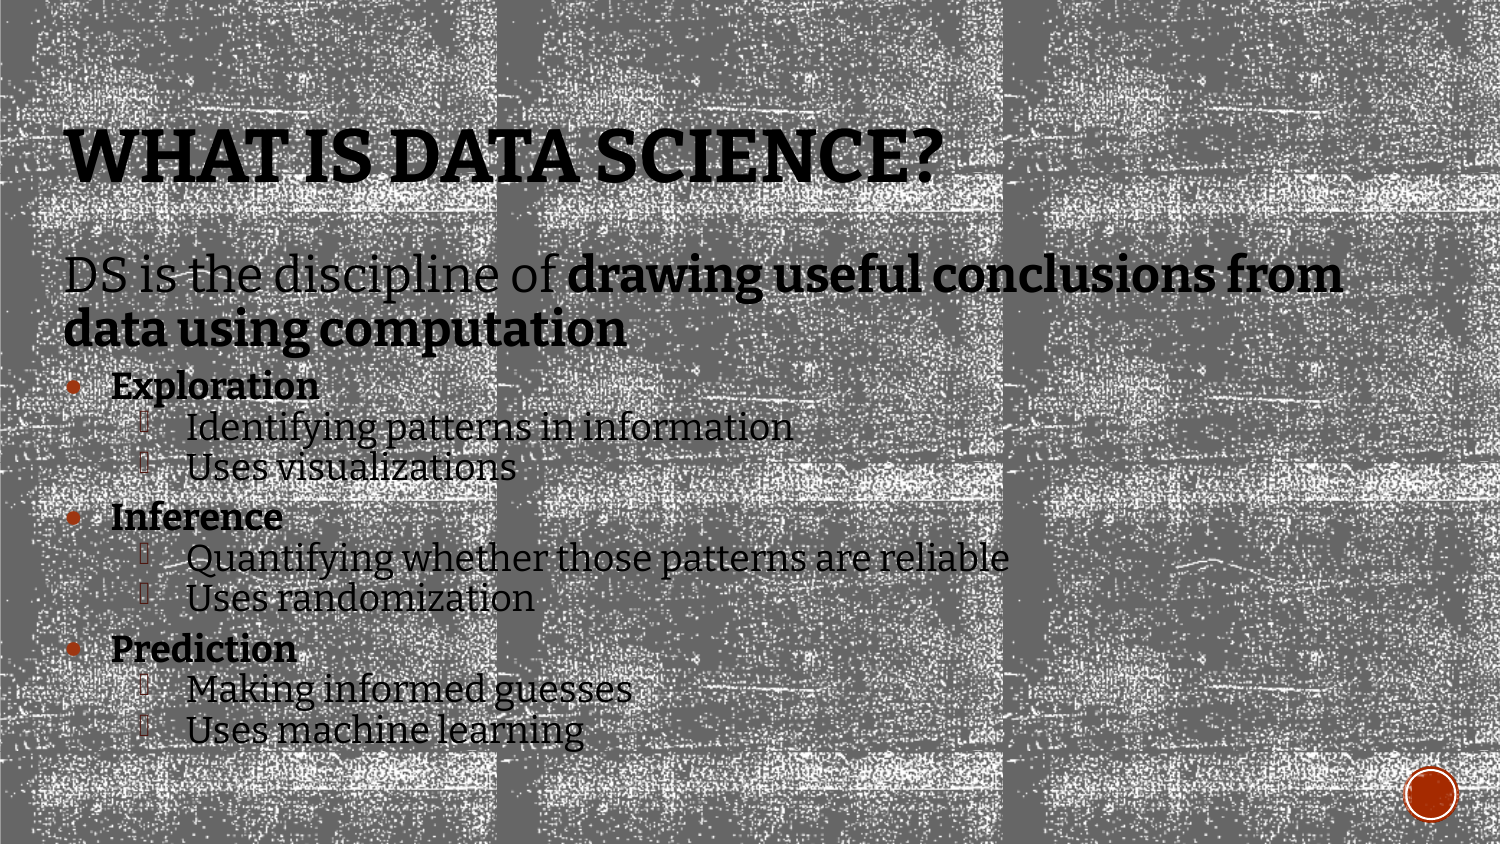

# What is Data Science?
DS is the discipline of drawing useful conclusions from data using computation
Exploration
Identifying patterns in information
Uses visualizations
Inference
Quantifying whether those patterns are reliable
Uses randomization
Prediction
Making informed guesses
Uses machine learning